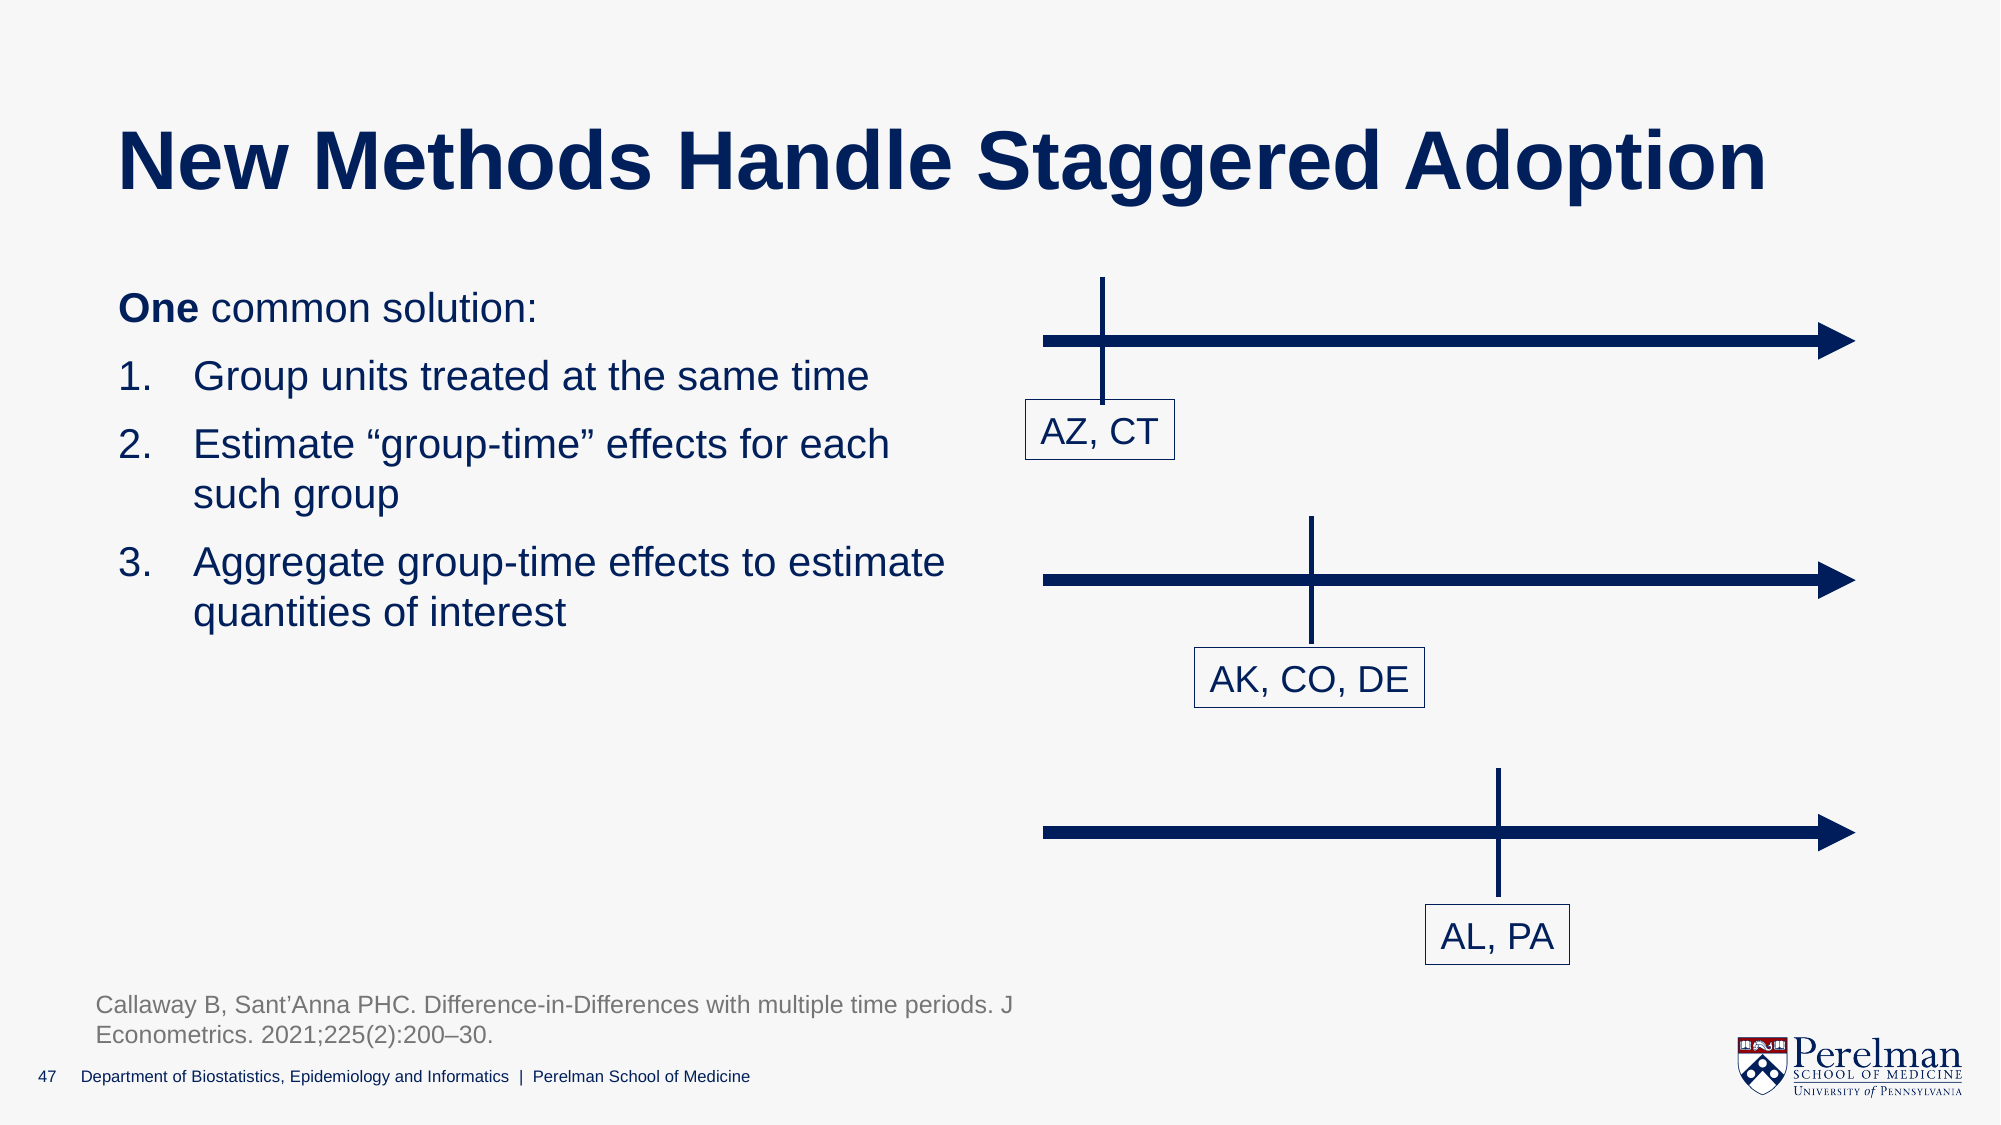

# New Methods Handle Staggered Adoption
AZ, CT
AK, CO, DE
AL, PA
One common solution:
Group units treated at the same time
Estimate “group-time” effects for each such group
Aggregate group-time effects to estimate quantities of interest
Callaway B, Sant’Anna PHC. Difference-in-Differences with multiple time periods. J Econometrics. 2021;225(2):200–30.
47